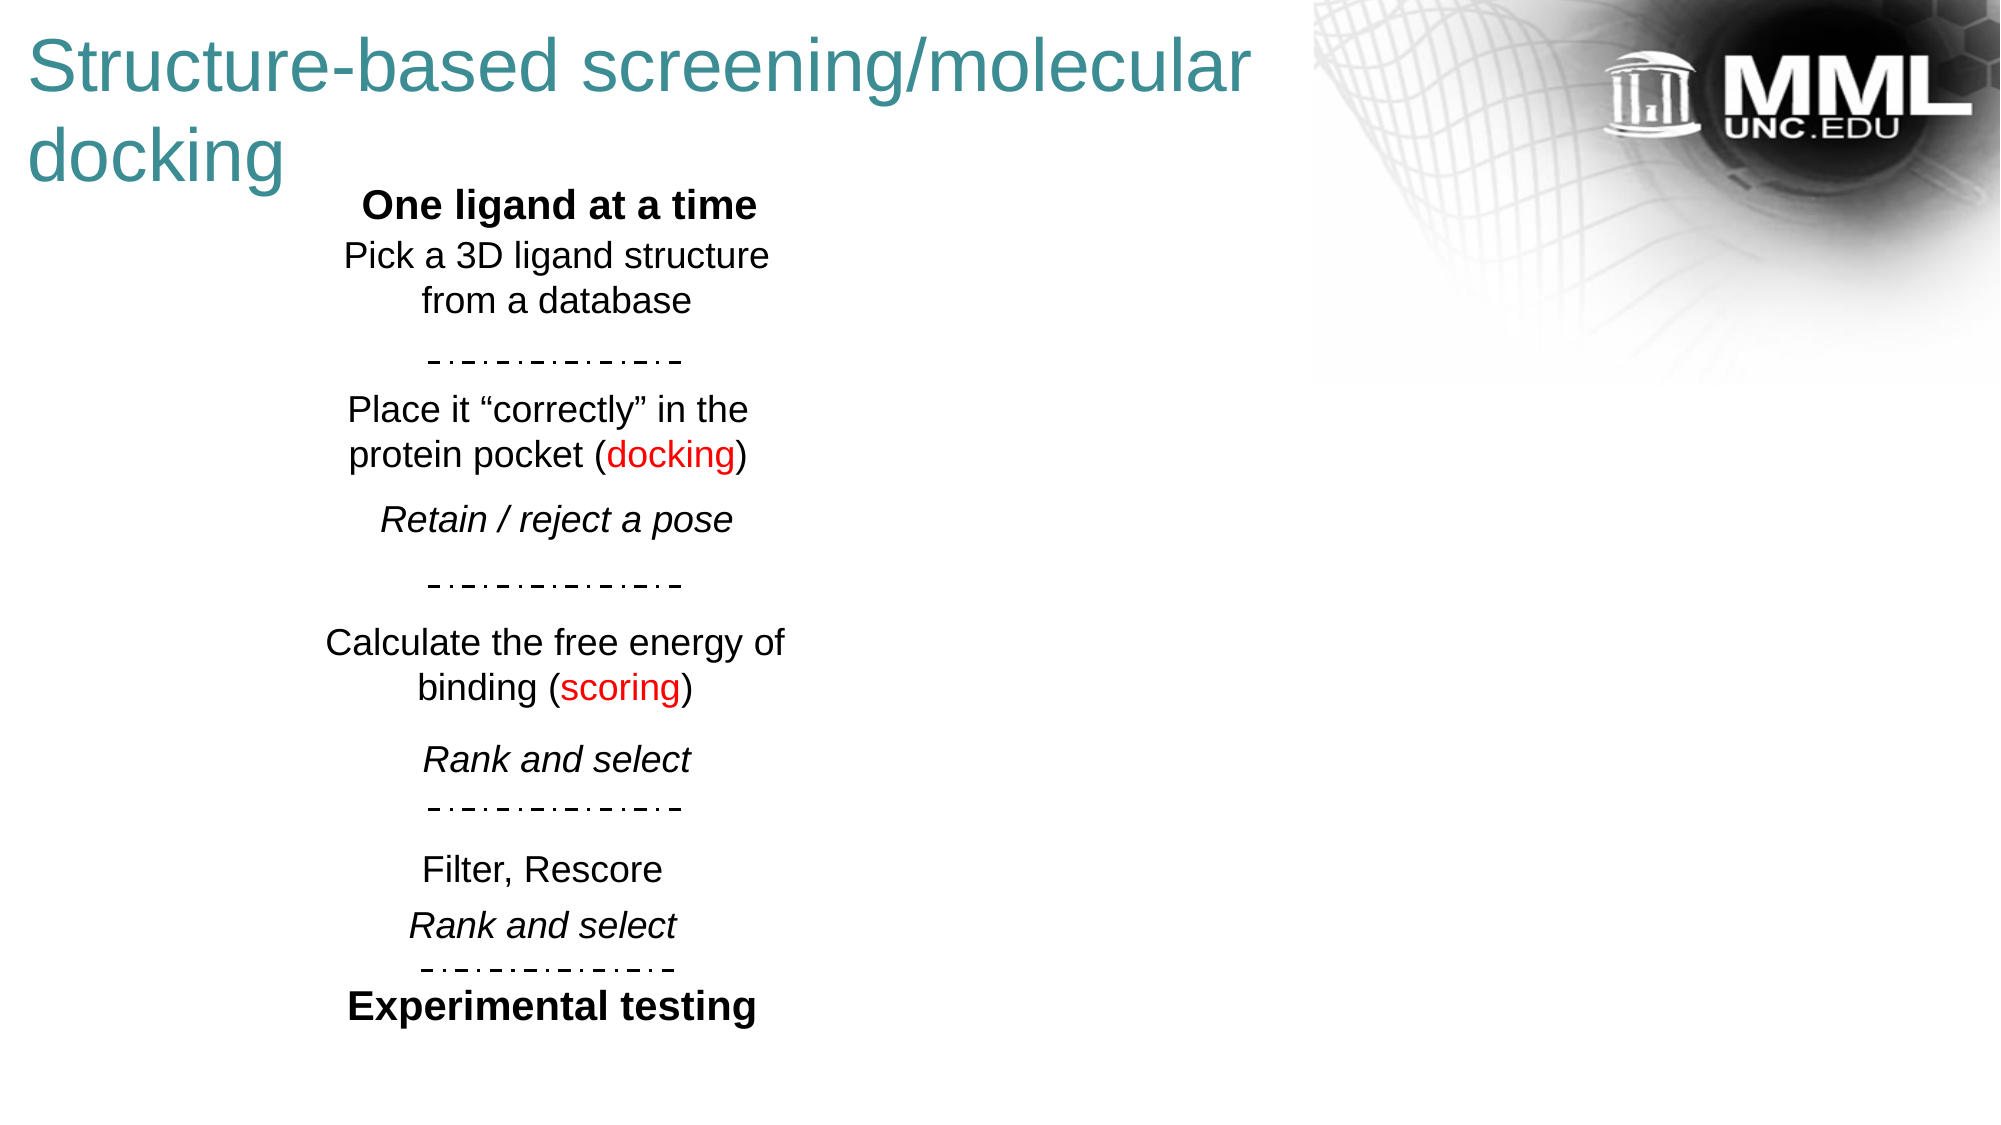

# Structure-based screening/molecular docking
One ligand at a time
Pick a 3D ligand structure from a database
Place it “correctly” in the protein pocket (docking)
Retain / reject a pose
Calculate the free energy of binding (scoring)
Rank and select
Filter, Rescore
Rank and select
Experimental testing